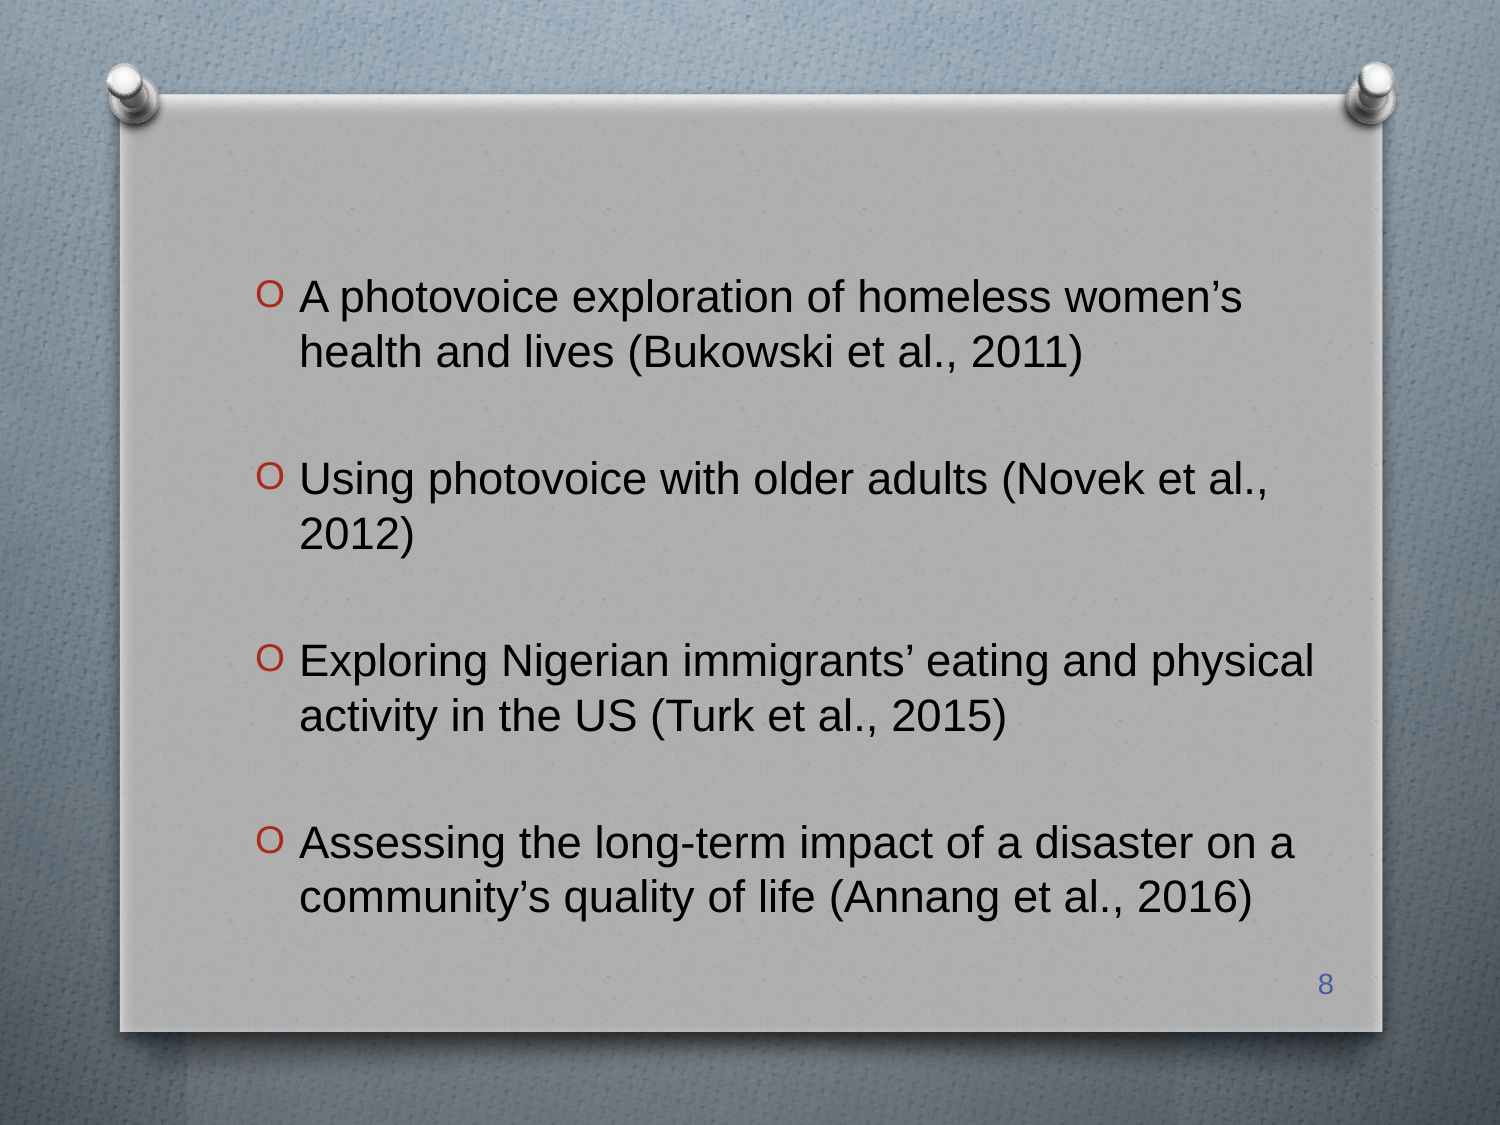

A photovoice exploration of homeless women’s health and lives (Bukowski et al., 2011)

Using photovoice with older adults (Novek et al., 2012)

Exploring Nigerian immigrants’ eating and physical activity in the US (Turk et al., 2015)

Assessing the long-term impact of a disaster on a community’s quality of life (Annang et al., 2016)

8